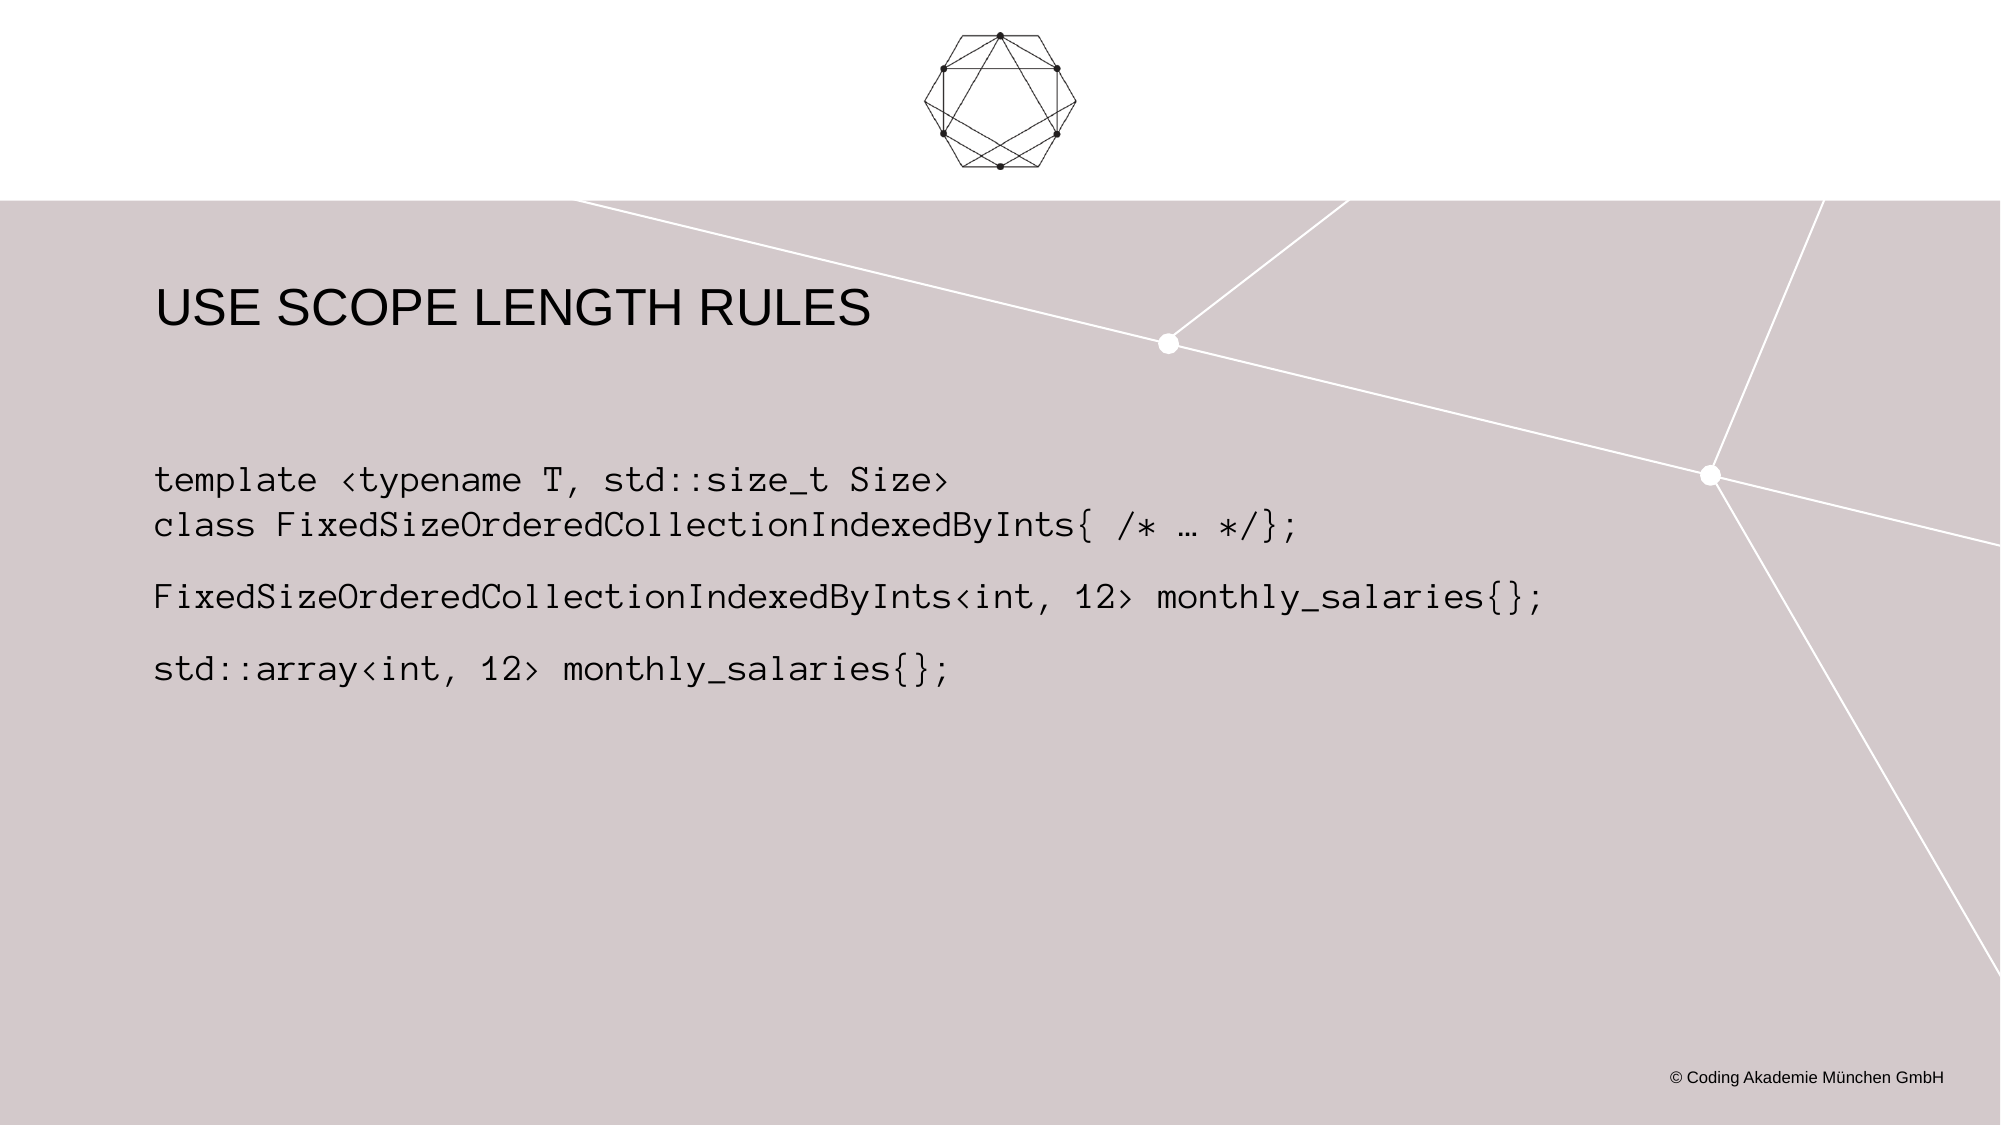

# Use Scope Length Rules
template <typename T, std::size_t Size>
class FixedSizeOrderedCollectionIndexedByInts{ /* … */};
FixedSizeOrderedCollectionIndexedByInts<int, 12> monthly_salaries{};
std::array<int, 12> monthly_salaries{};
© Coding Akademie München GmbH